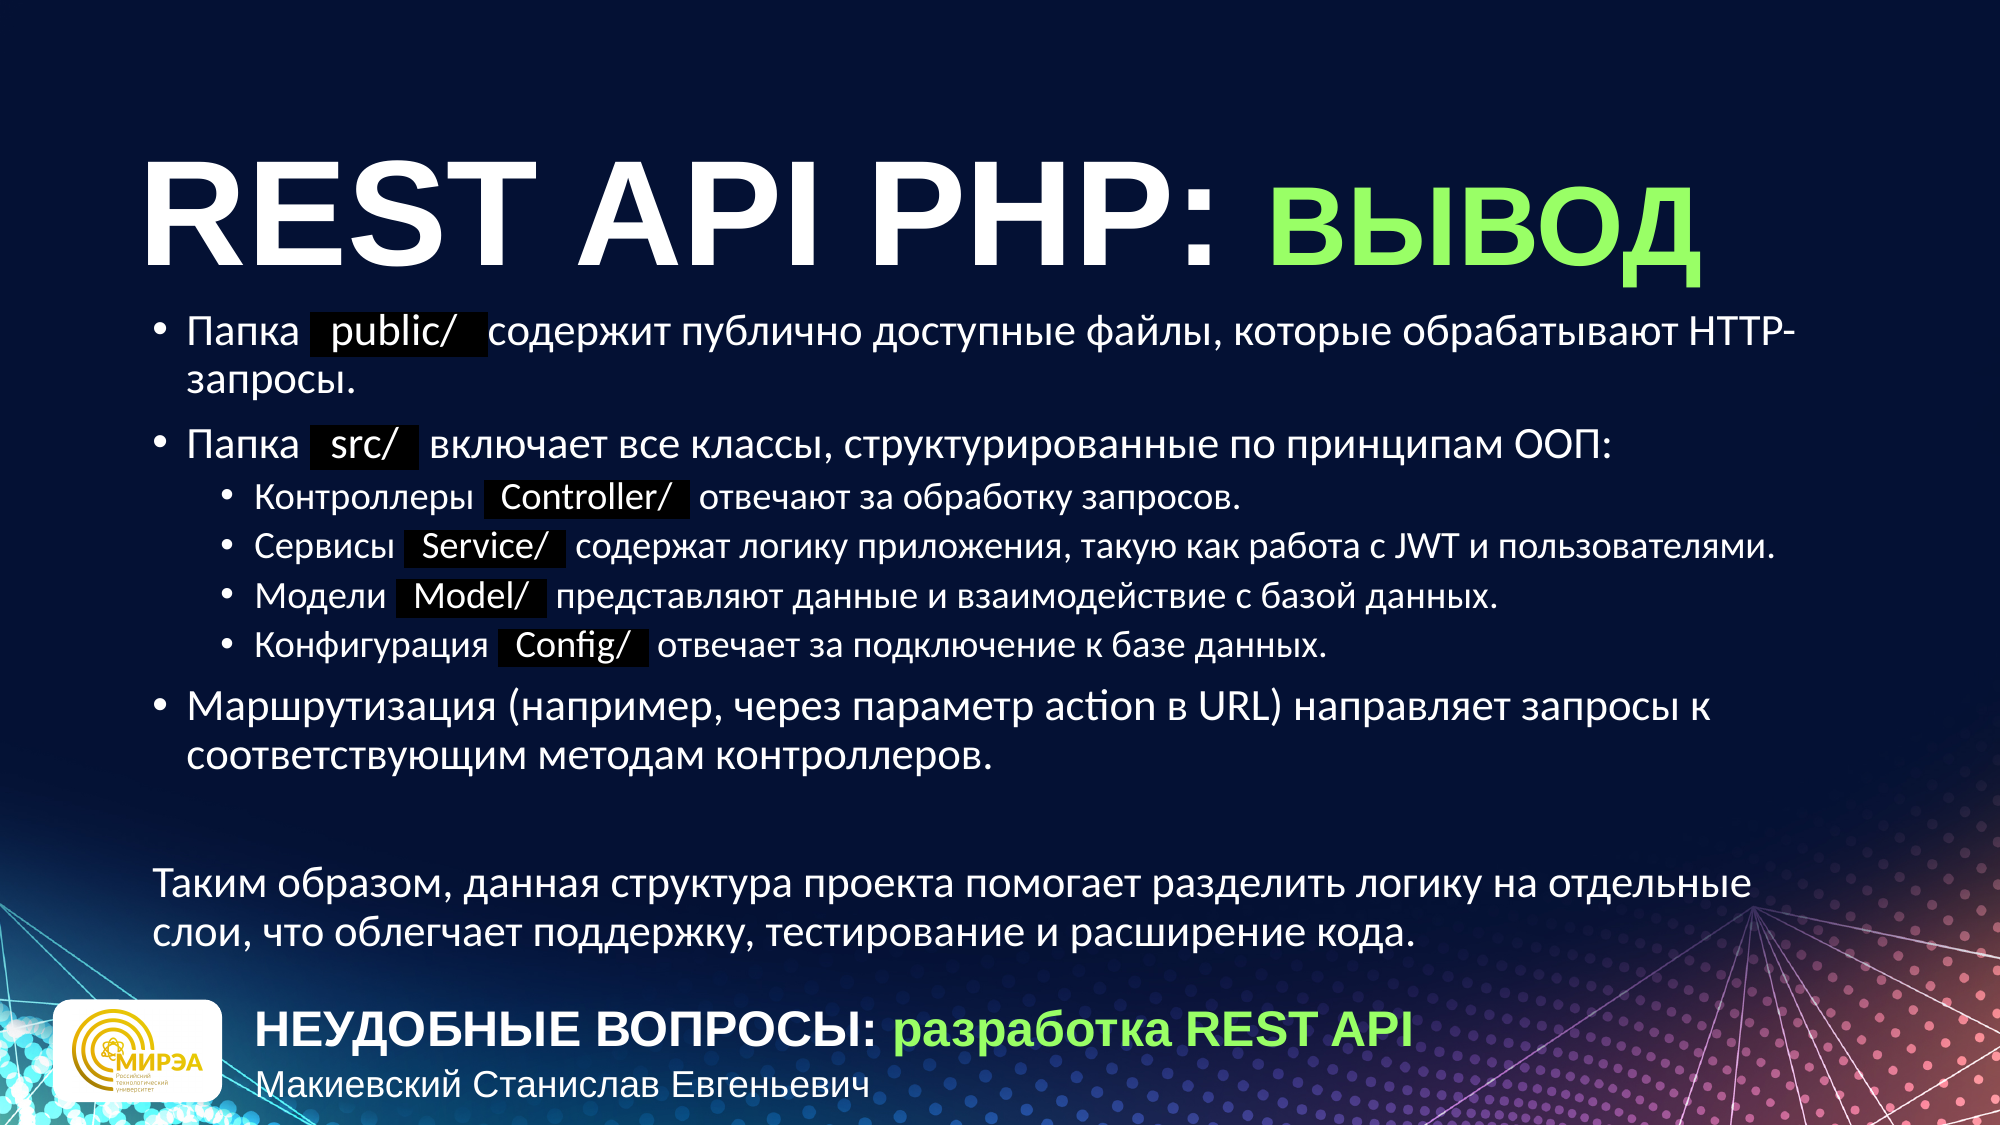

# REST API PHP: ВЫВОД
Папка   public/   содержит публично доступные файлы, которые обрабатывают HTTP-запросы.
Папка   src/   включает все классы, структурированные по принципам ООП:
Контроллеры   Controller/   отвечают за обработку запросов.
Сервисы   Service/   содержат логику приложения, такую как работа с JWT и пользователями.
Модели   Model/   представляют данные и взаимодействие с базой данных.
Конфигурация   Config/   отвечает за подключение к базе данных.
Маршрутизация (например, через параметр action в URL) направляет запросы к соответствующим методам контроллеров.

Таким образом, данная структура проекта помогает разделить логику на отдельные слои, что облегчает поддержку, тестирование и расширение кода.